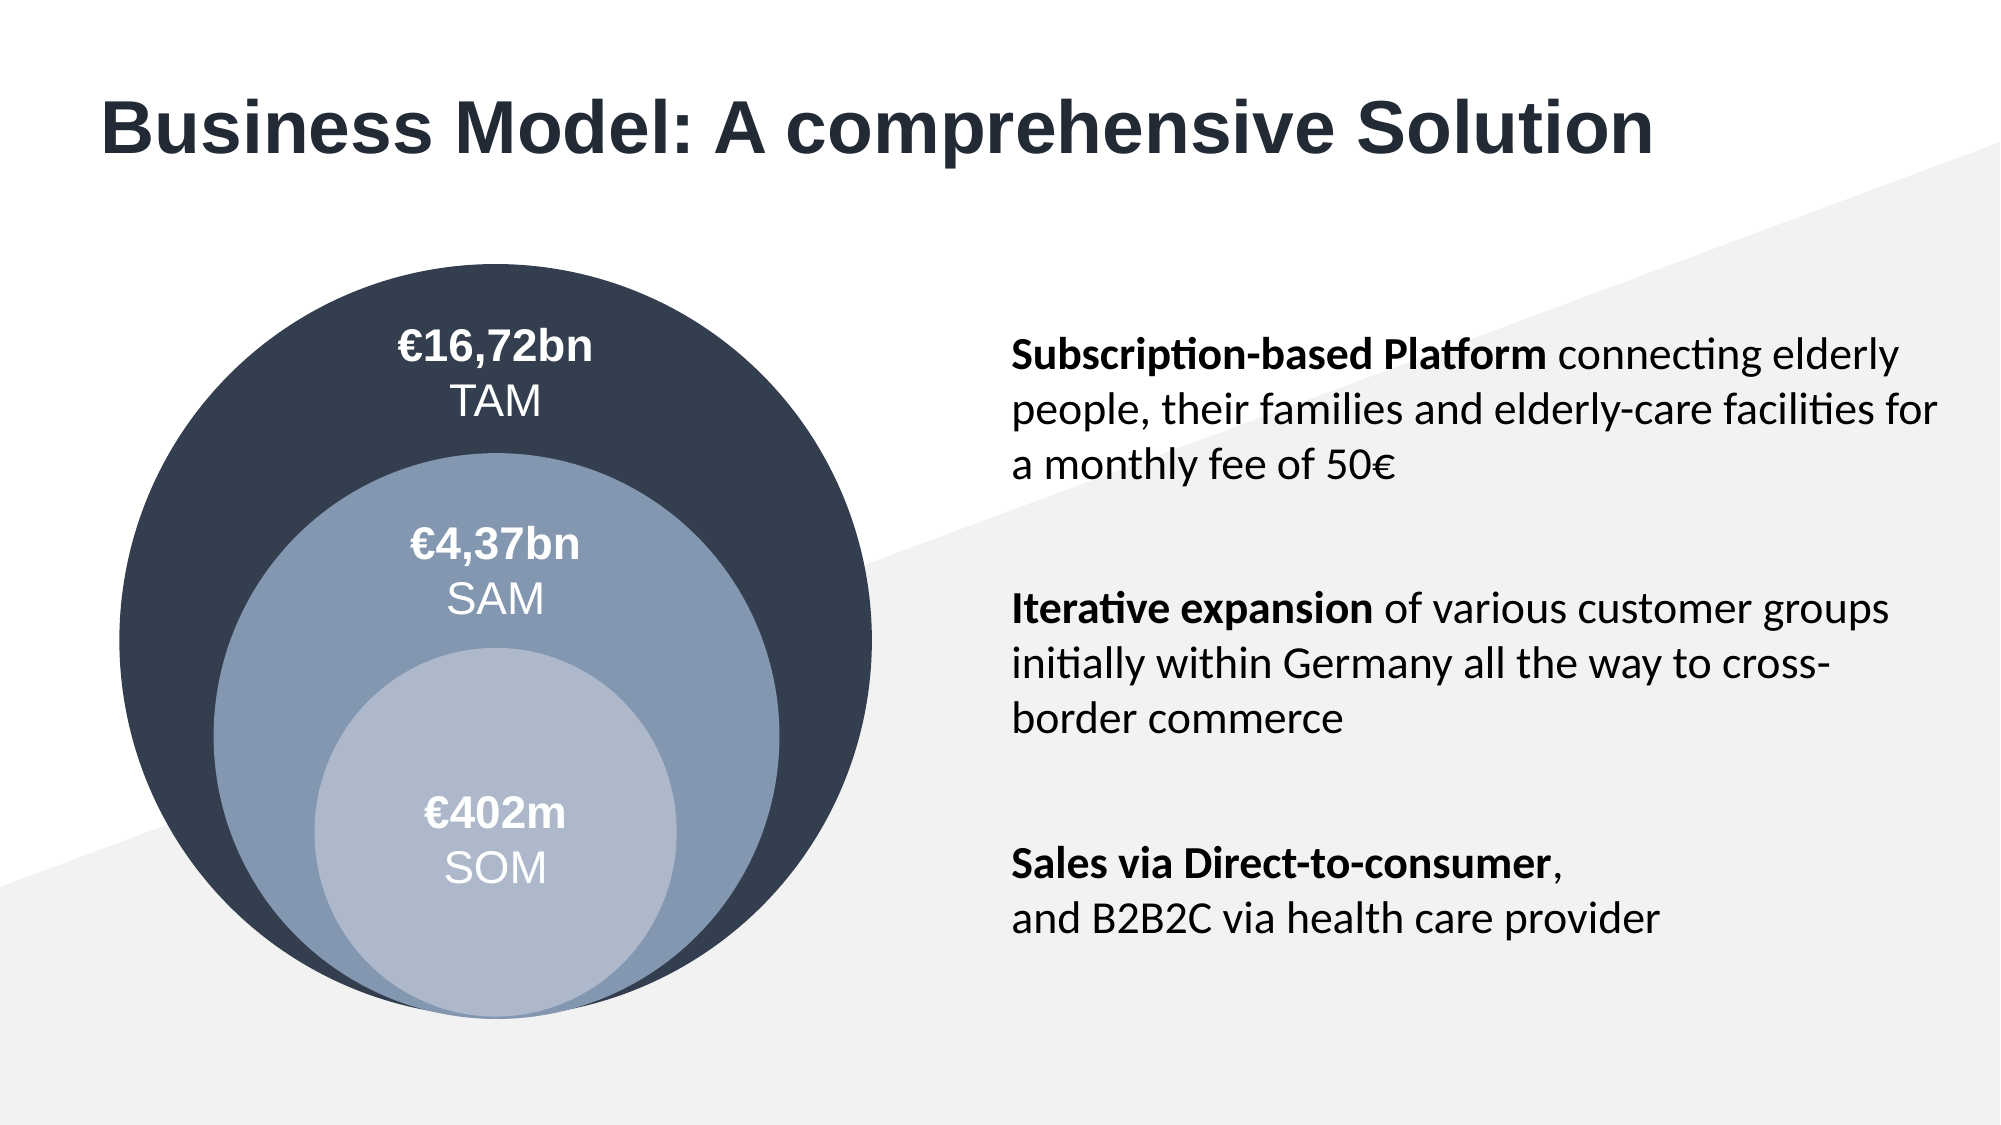

# Business Model: A comprehensive Solution

€16,72bn
TAM
Subscription-based Platform connecting elderly people, their families and elderly-care facilities for a monthly fee of 50€

€4,37bn
SAM
Iterative expansion of various customer groups initially within Germany all the way to cross-border commerce

€402m
SOM
Sales via Direct-to-consumer,
and B2B2C via health care provider
6